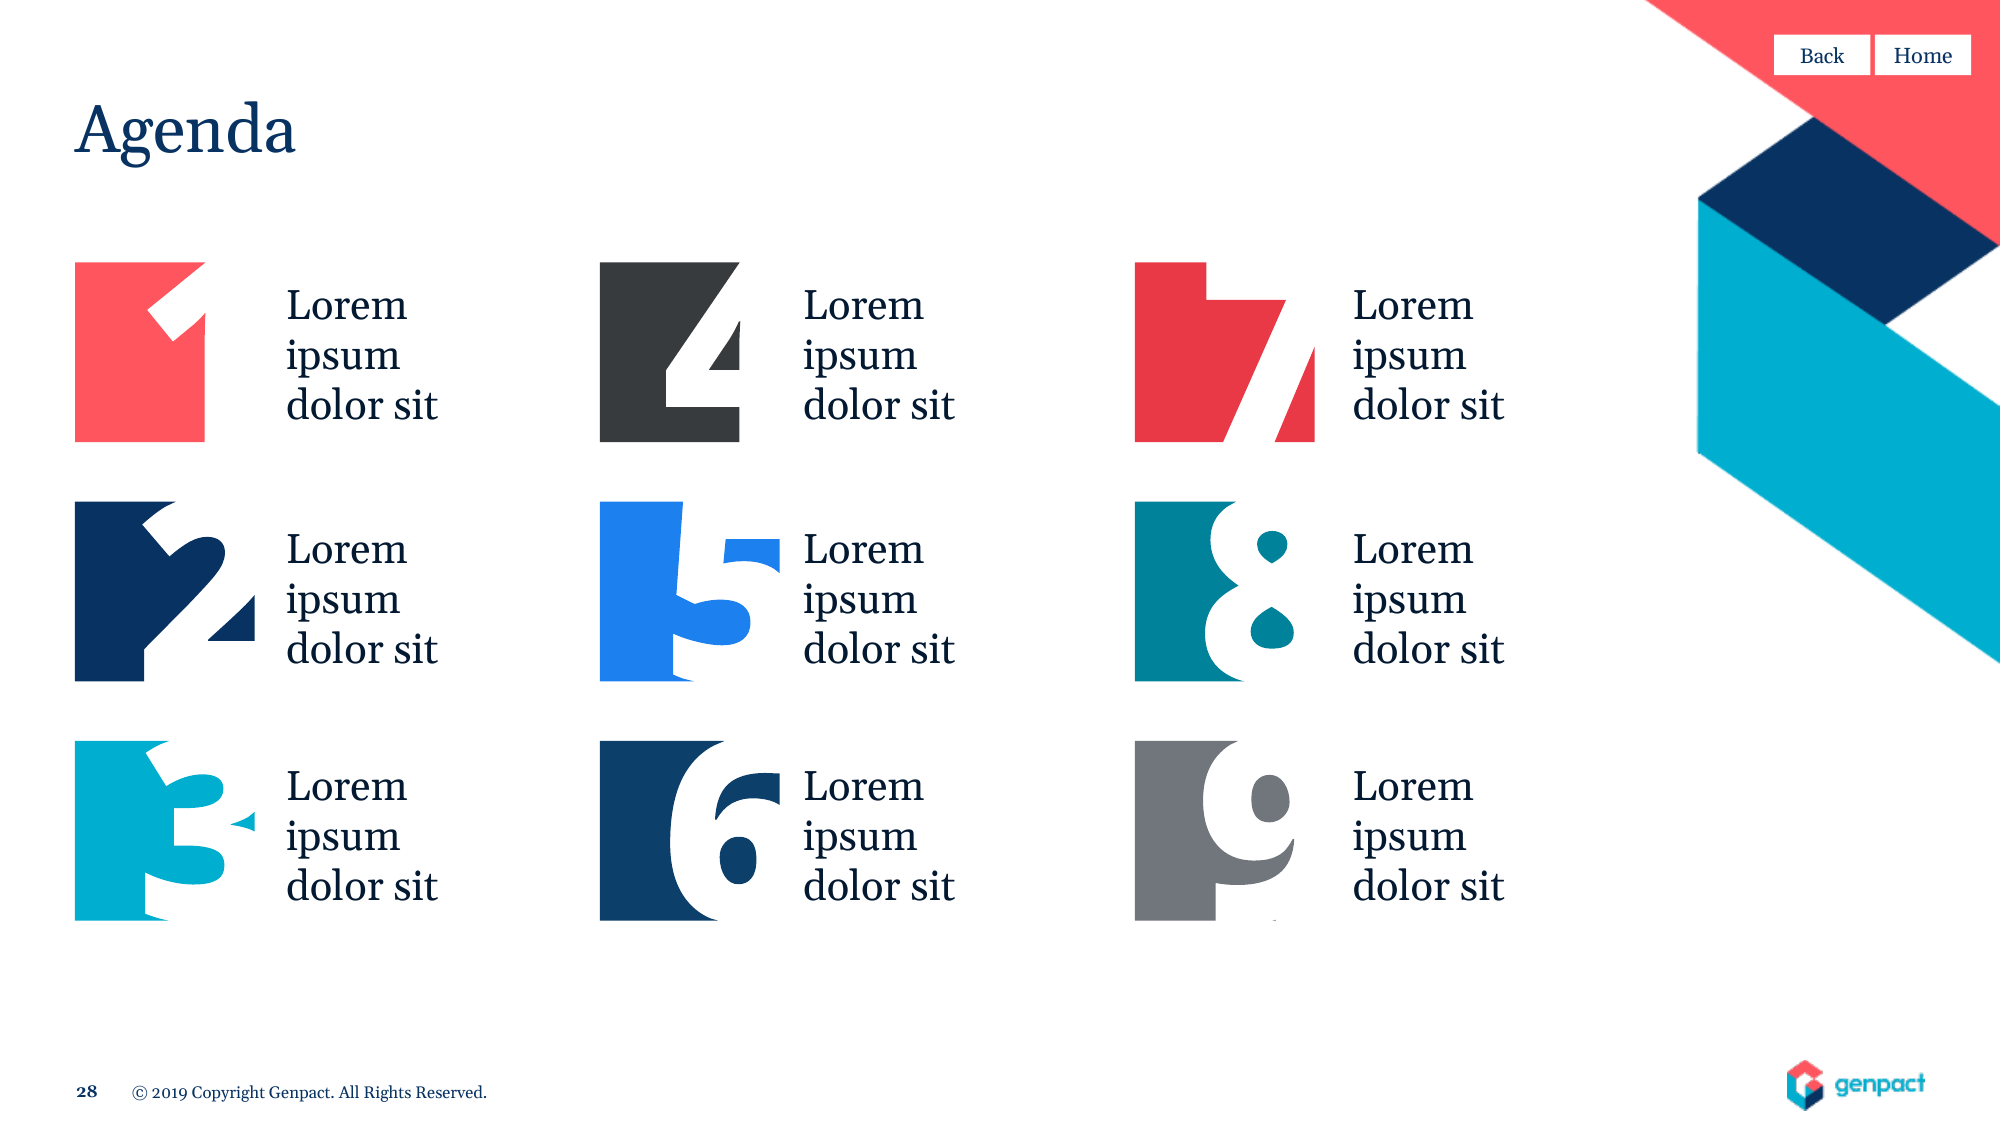

Back
Home
# Agenda

Lorem ipsum dolor sit
Lorem ipsum dolor sit
Lorem ipsum dolor sit

Lorem ipsum dolor sit
Lorem ipsum dolor sit
Lorem ipsum dolor sit

Lorem ipsum dolor sit
Lorem ipsum dolor sit
Lorem ipsum dolor sit